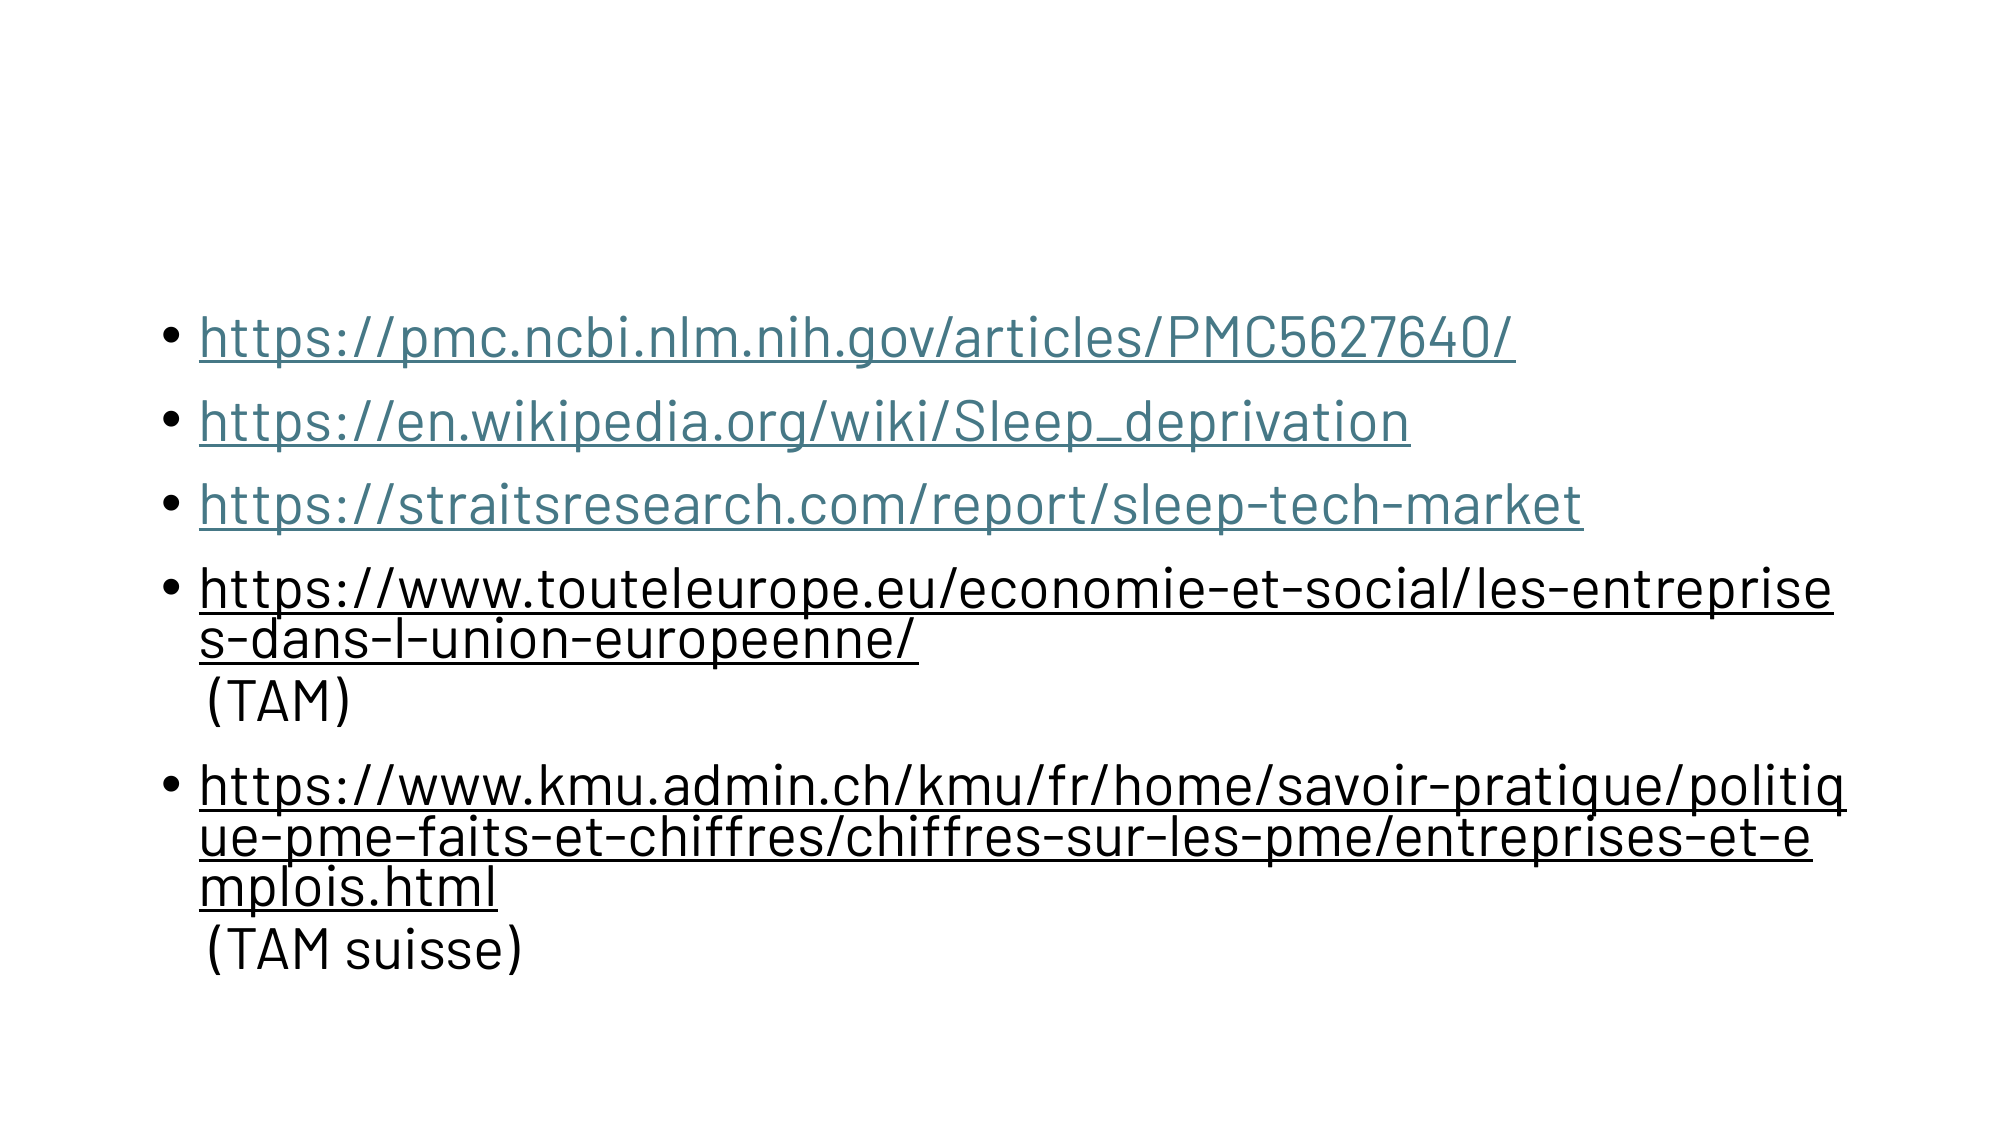

#
https://pmc.ncbi.nlm.nih.gov/articles/PMC5627640/
https://en.wikipedia.org/wiki/Sleep_deprivation
https://straitsresearch.com/report/sleep-tech-market
https://www.touteleurope.eu/economie-et-social/les-entreprises-dans-l-union-europeenne/ (TAM)
https://www.kmu.admin.ch/kmu/fr/home/savoir-pratique/politique-pme-faits-et-chiffres/chiffres-sur-les-pme/entreprises-et-emplois.html (TAM suisse)